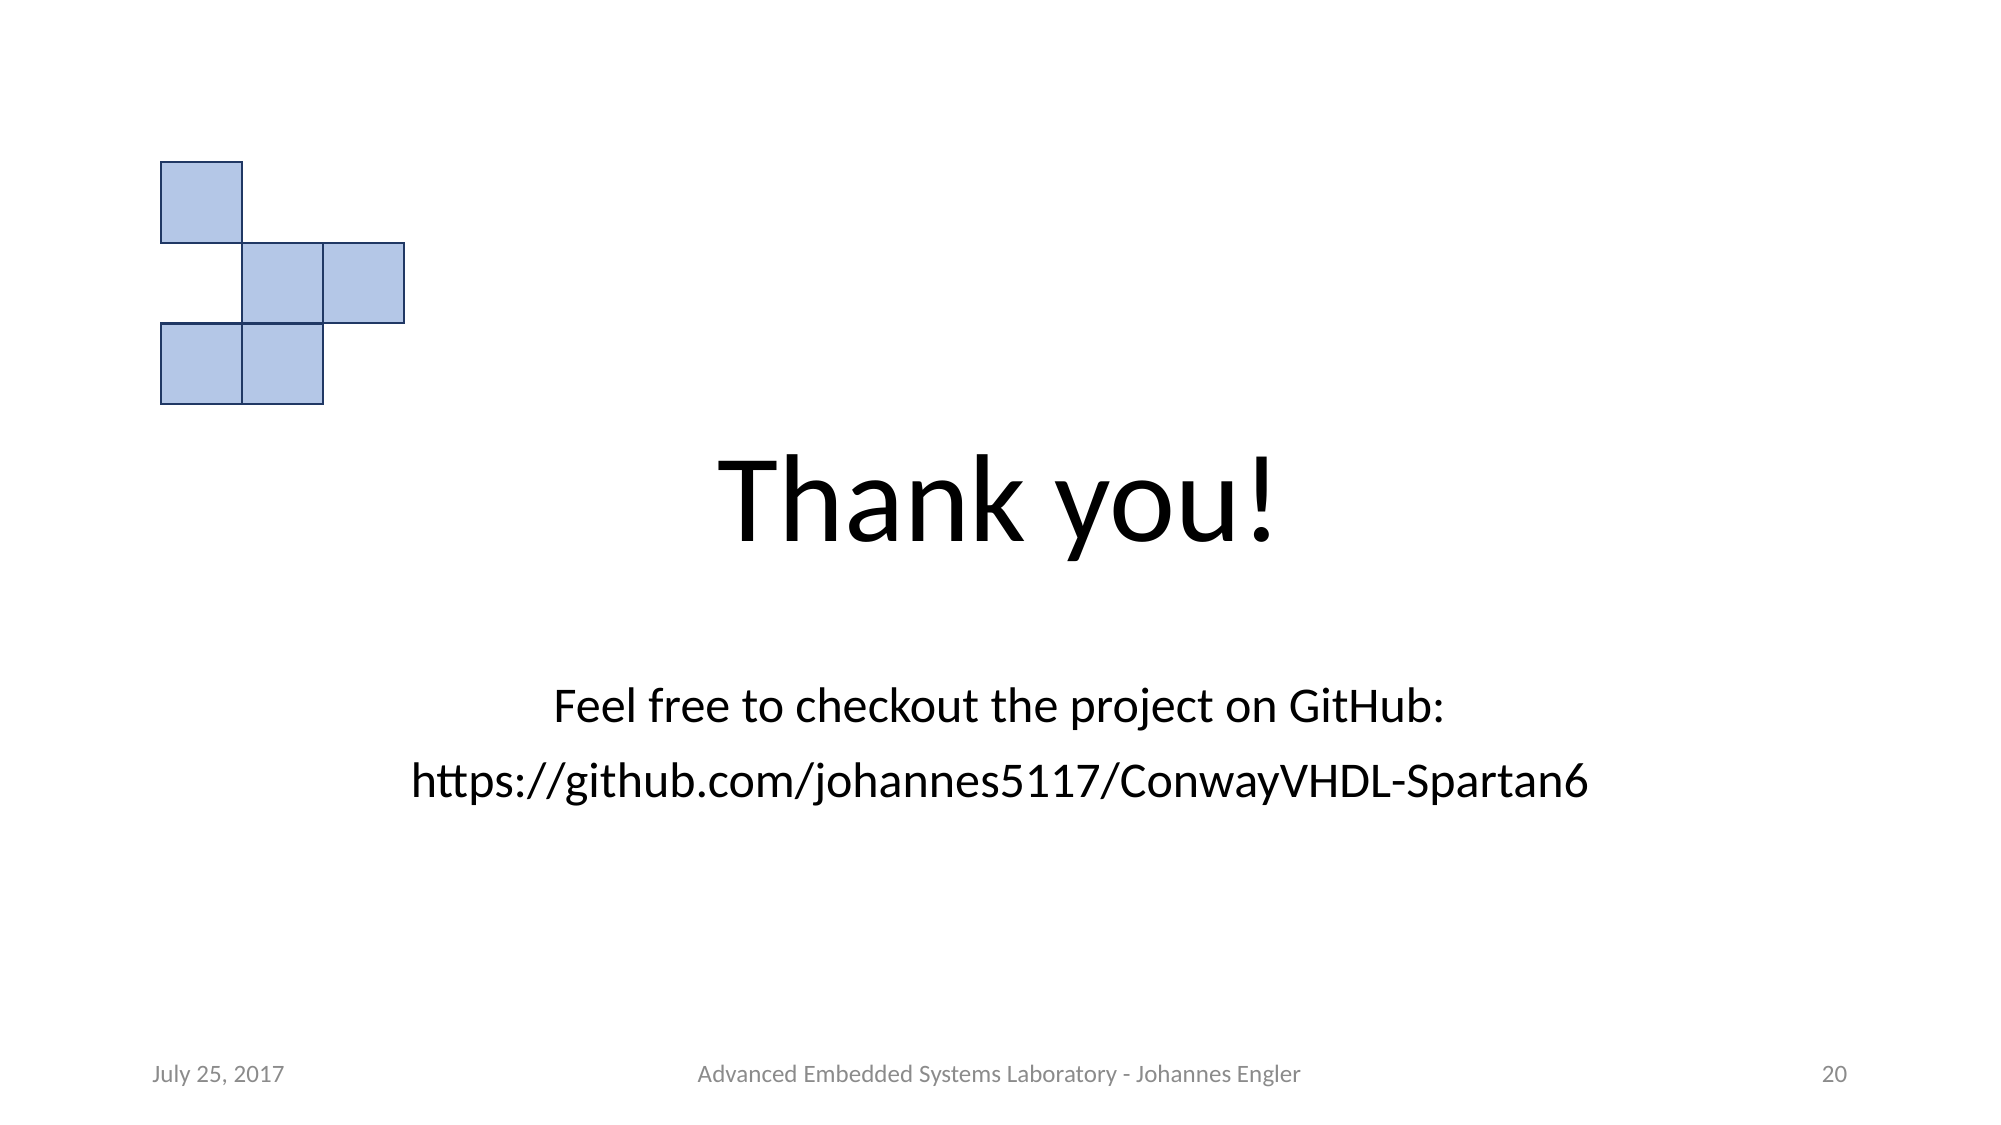

# Thank you!

Feel free to checkout the project on GitHub:
https://github.com/johannes5117/ConwayVHDL-Spartan6
July 25, 2017
Advanced Embedded Systems Laboratory - Johannes Engler
20